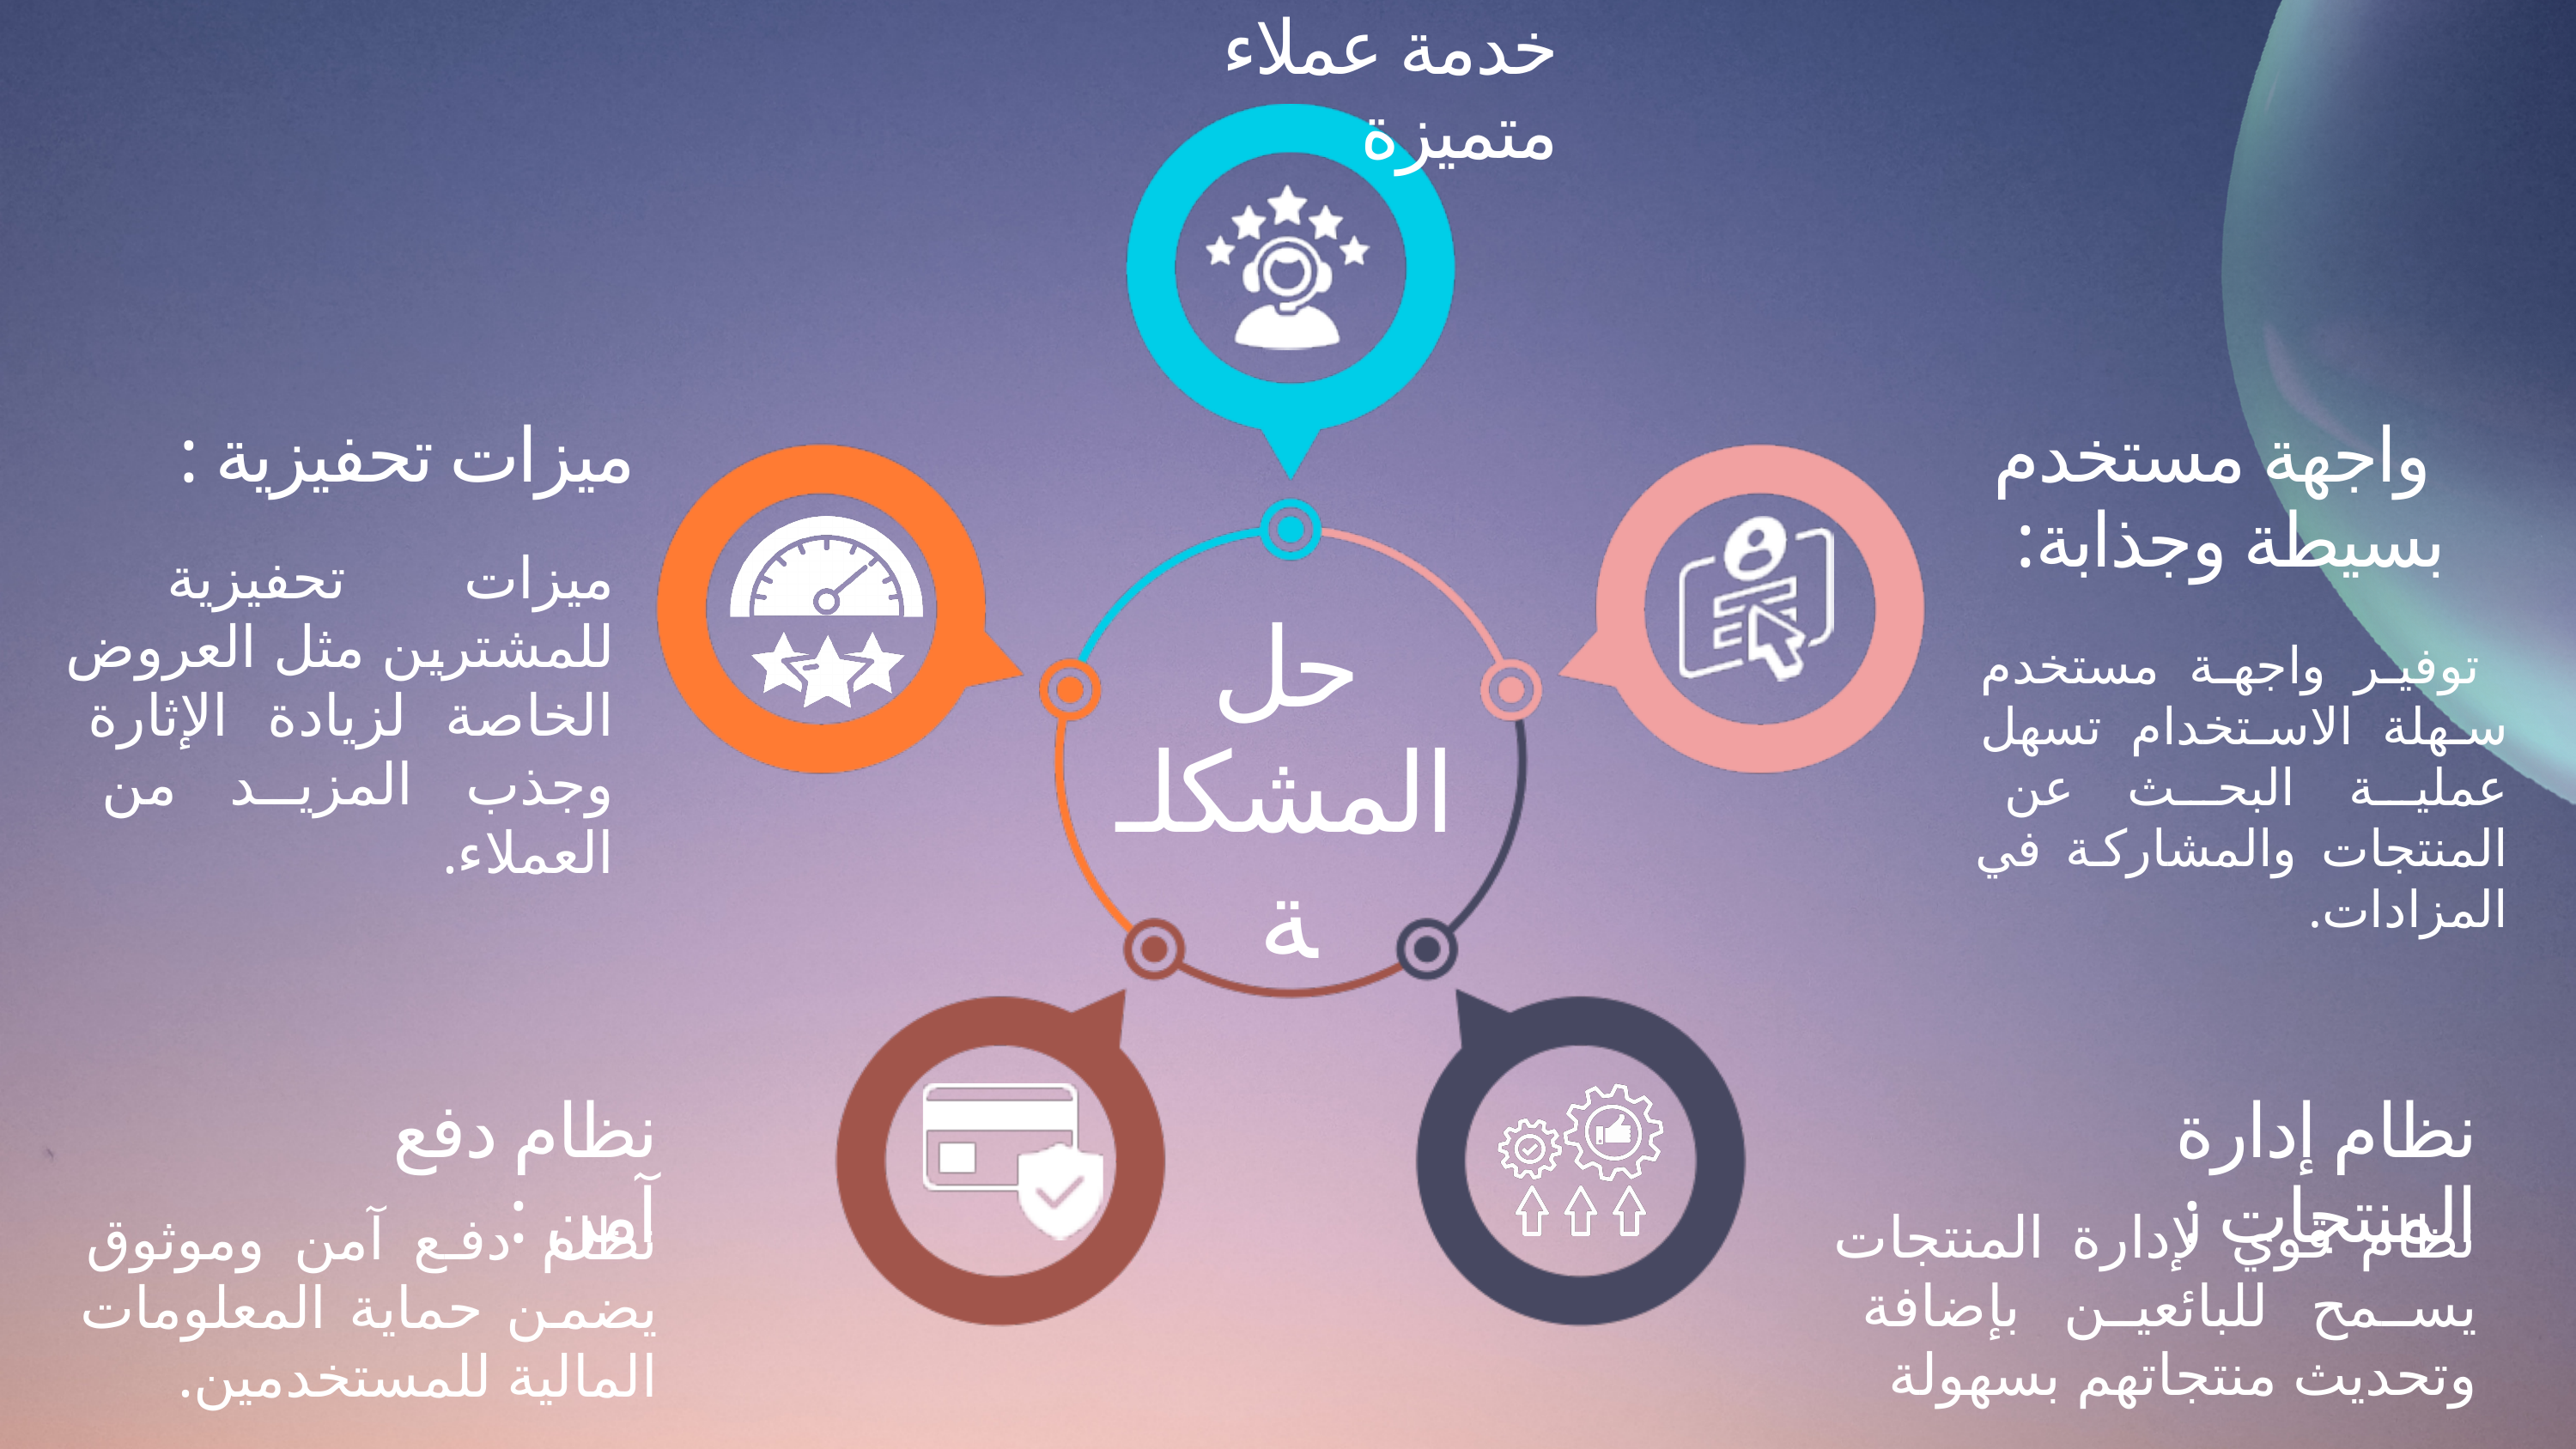

خدمة عملاء متميزة

ميزات تحفيزية :
 واجهة مستخدم بسيطة وجذابة:

ميزات تحفيزية للمشترين مثل العروض الخاصة لزيادة الإثارة وجذب المزيد من العملاء.
حل المشكلـة
 توفير واجهة مستخدم سهلة الاستخدام تسهل عملية البحث عن المنتجات والمشاركة في المزادات.

نظام دفع آمن :
نظام إدارة المنتجات :
نظام قوي لإدارة المنتجات يسمح للبائعين بإضافة وتحديث منتجاتهم بسهولة
نظام دفع آمن وموثوق يضمن حماية المعلومات المالية للمستخدمين.
C